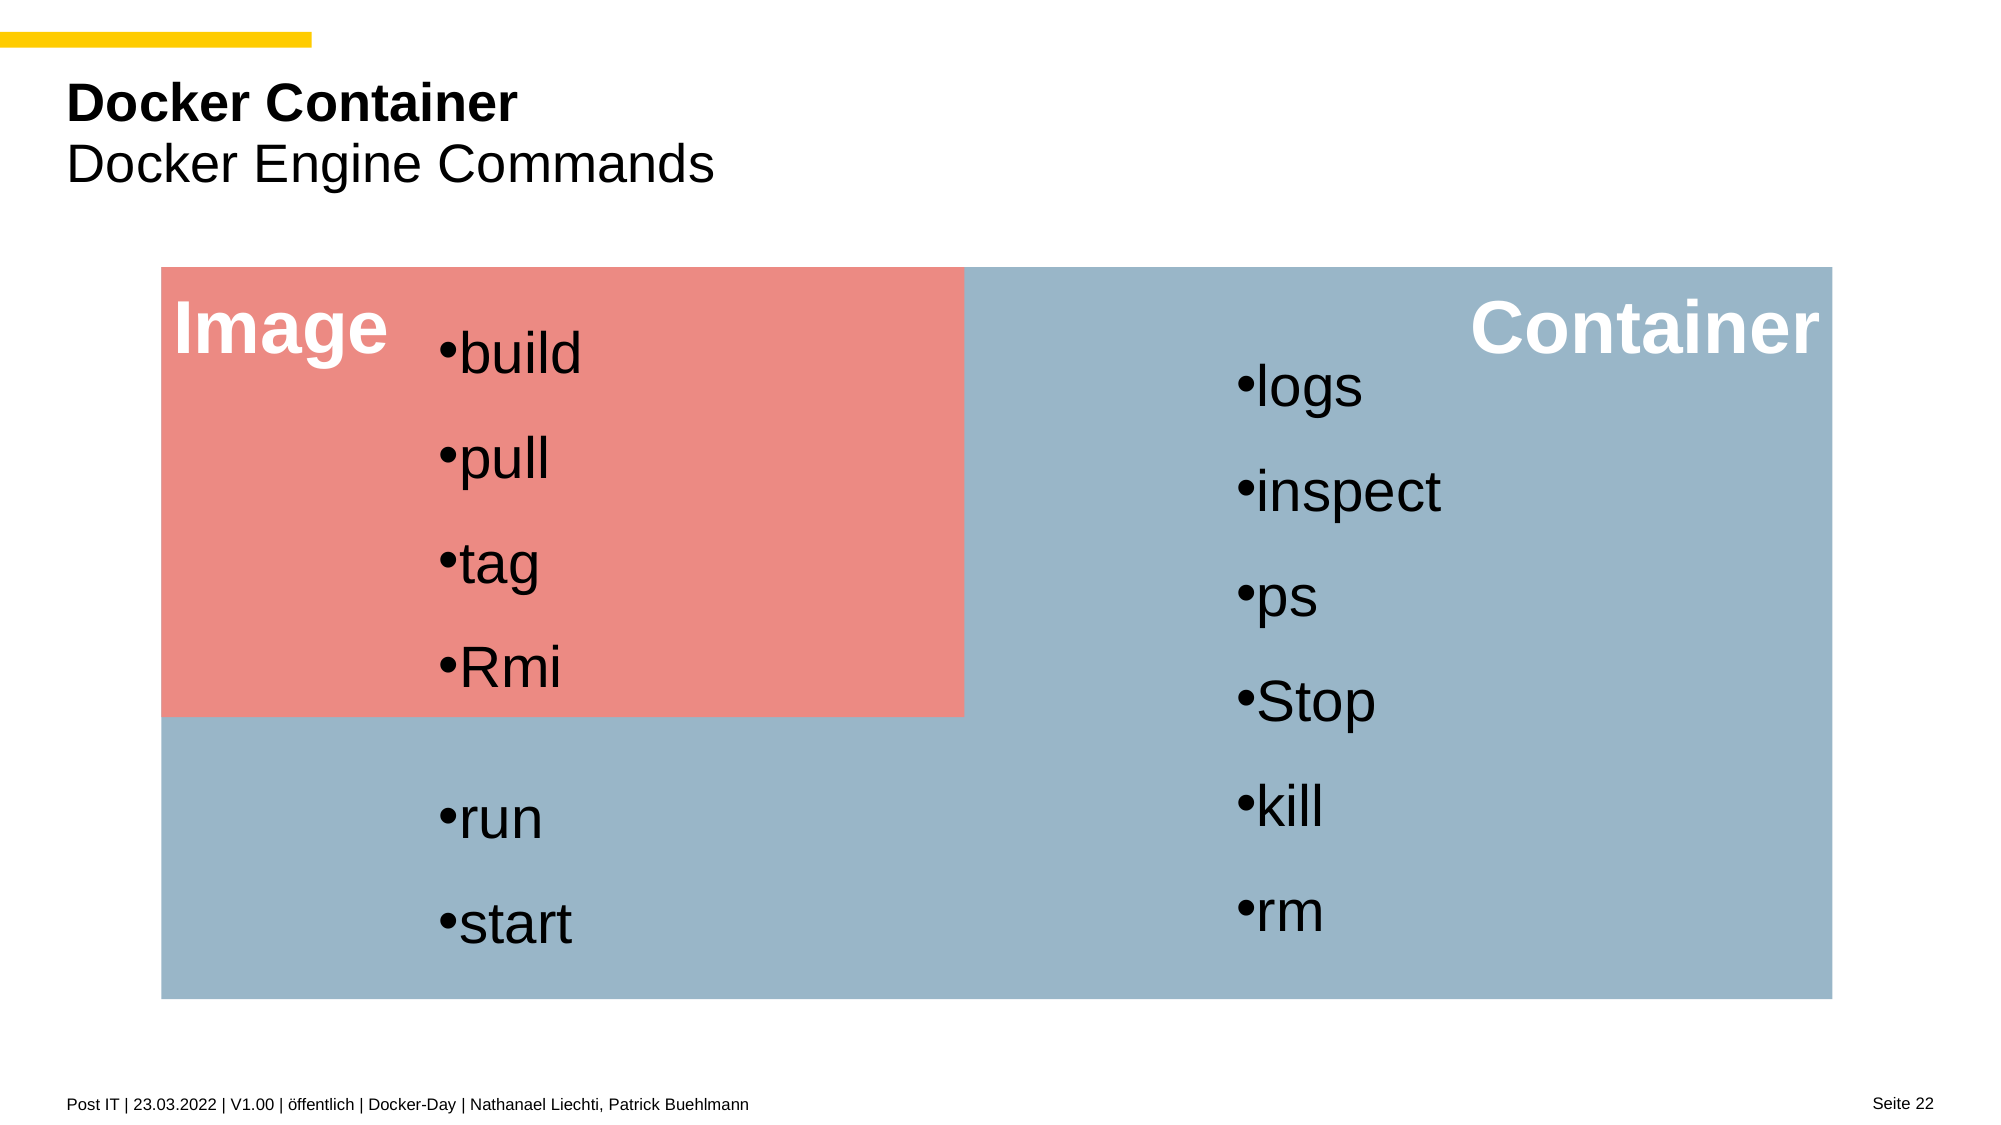

# Docker Container Docker Engine Commands
Container
Image
build
pull
tag
Rmi
logs
inspect
ps
Stop
kill
rm
bhjhfdjhfjdshshfdjfhsfkjdshfkjhsjhfdkjhf
run
start
Post IT | 23.03.2022 | V1.00 | öffentlich | Docker-Day | Nathanael Liechti, Patrick Buehlmann
 Seite 22